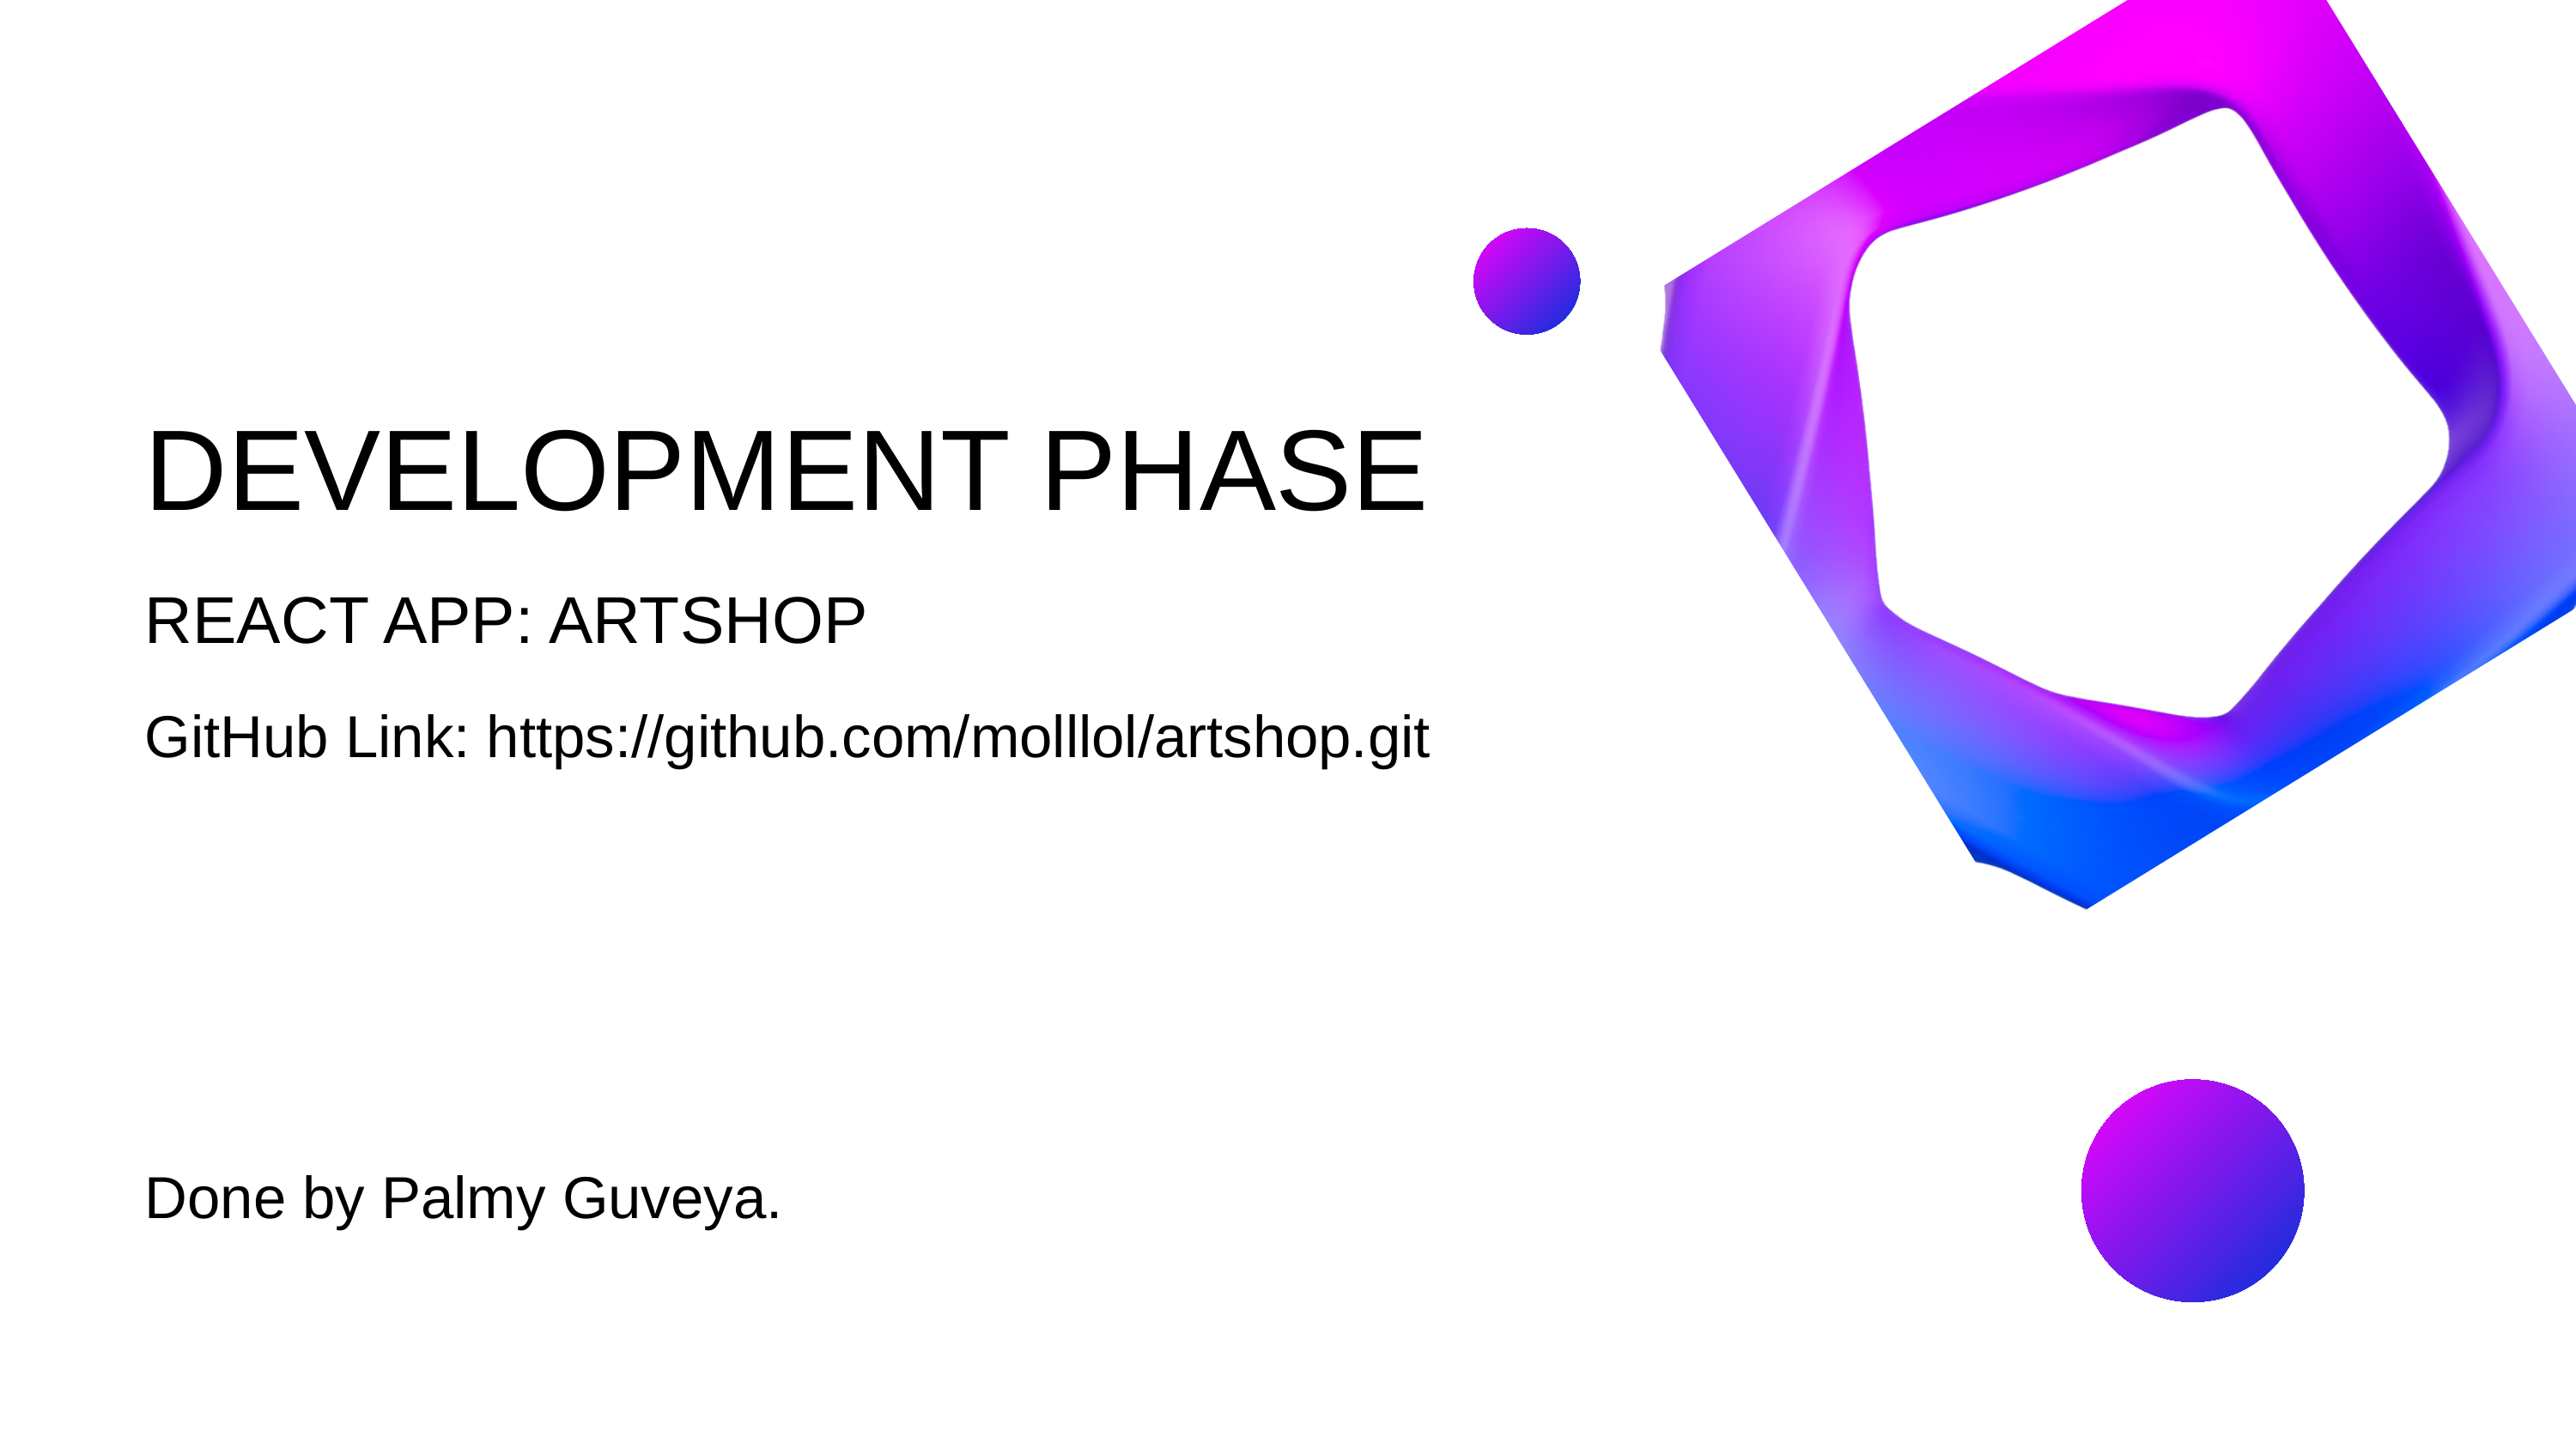

DEVELOPMENT PHASE
REACT APP: ARTSHOP
GitHub Link: https://github.com/molllol/artshop.git

Done by Palmy Guveya.